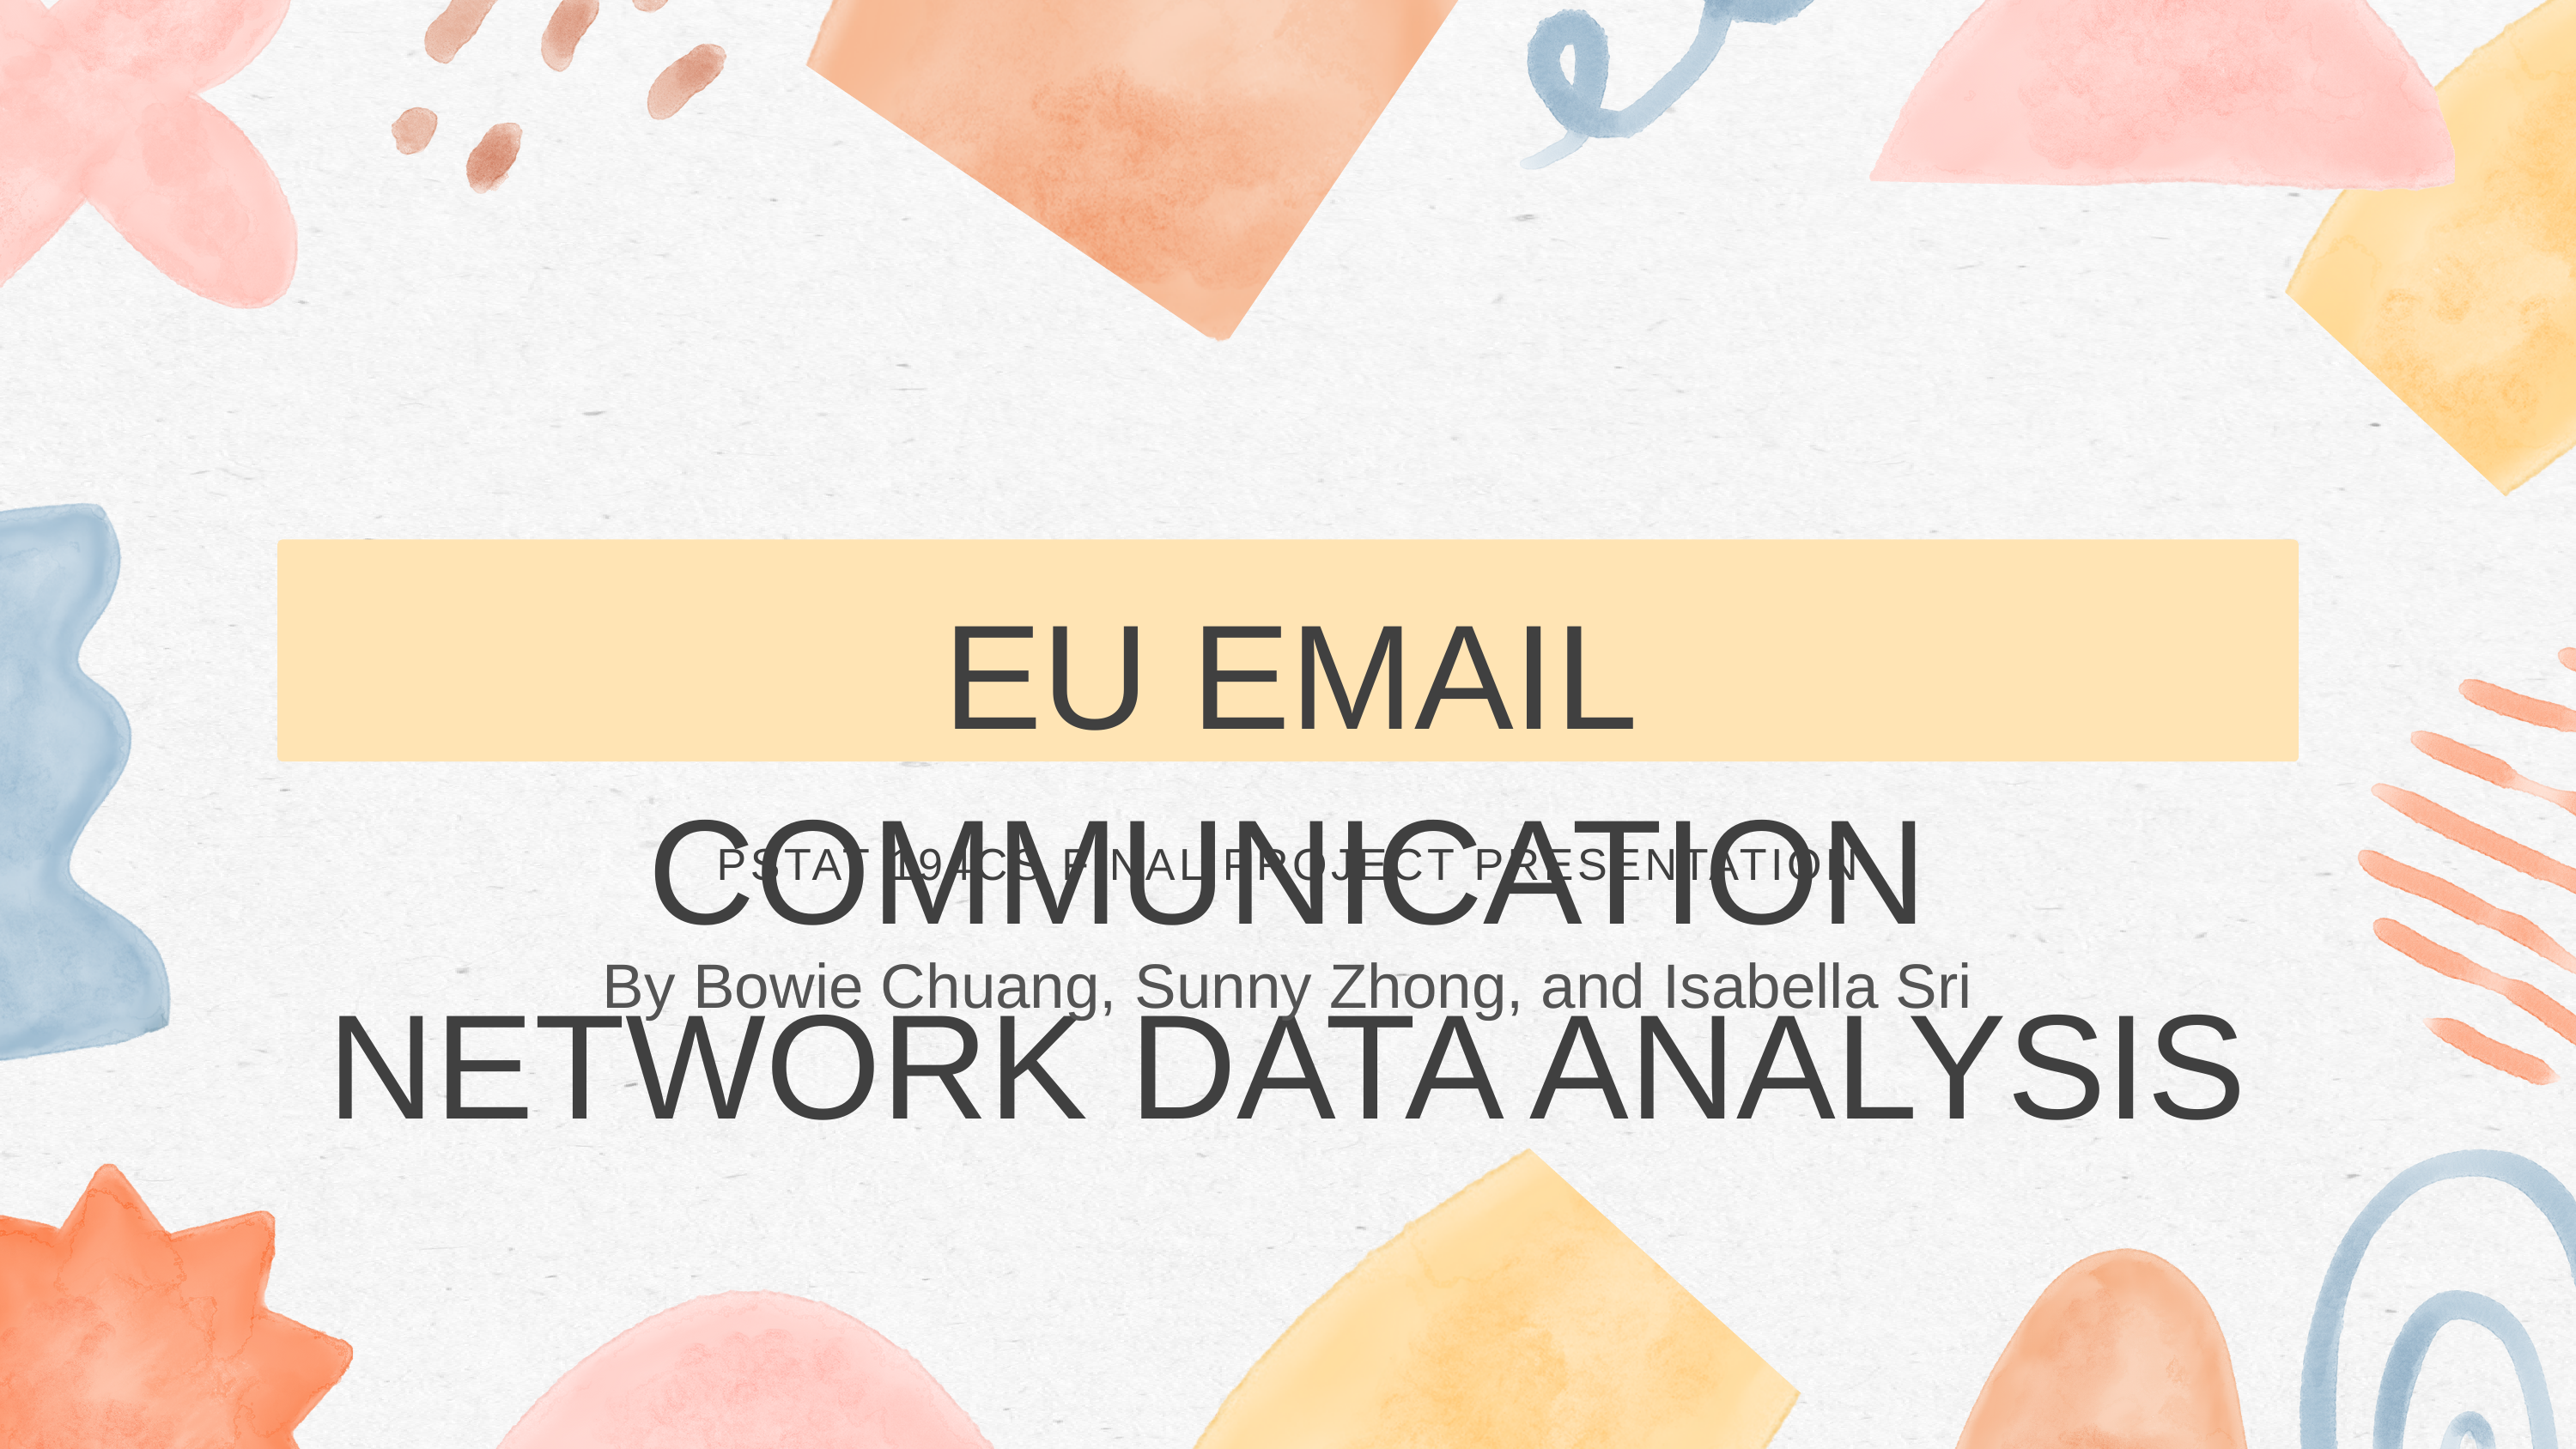

EU EMAIL COMMUNICATION NETWORK DATA ANALYSIS

PSTAT 194CS FINAL PROJECT PRESENTATION
By Bowie Chuang, Sunny Zhong, and Isabella Sri